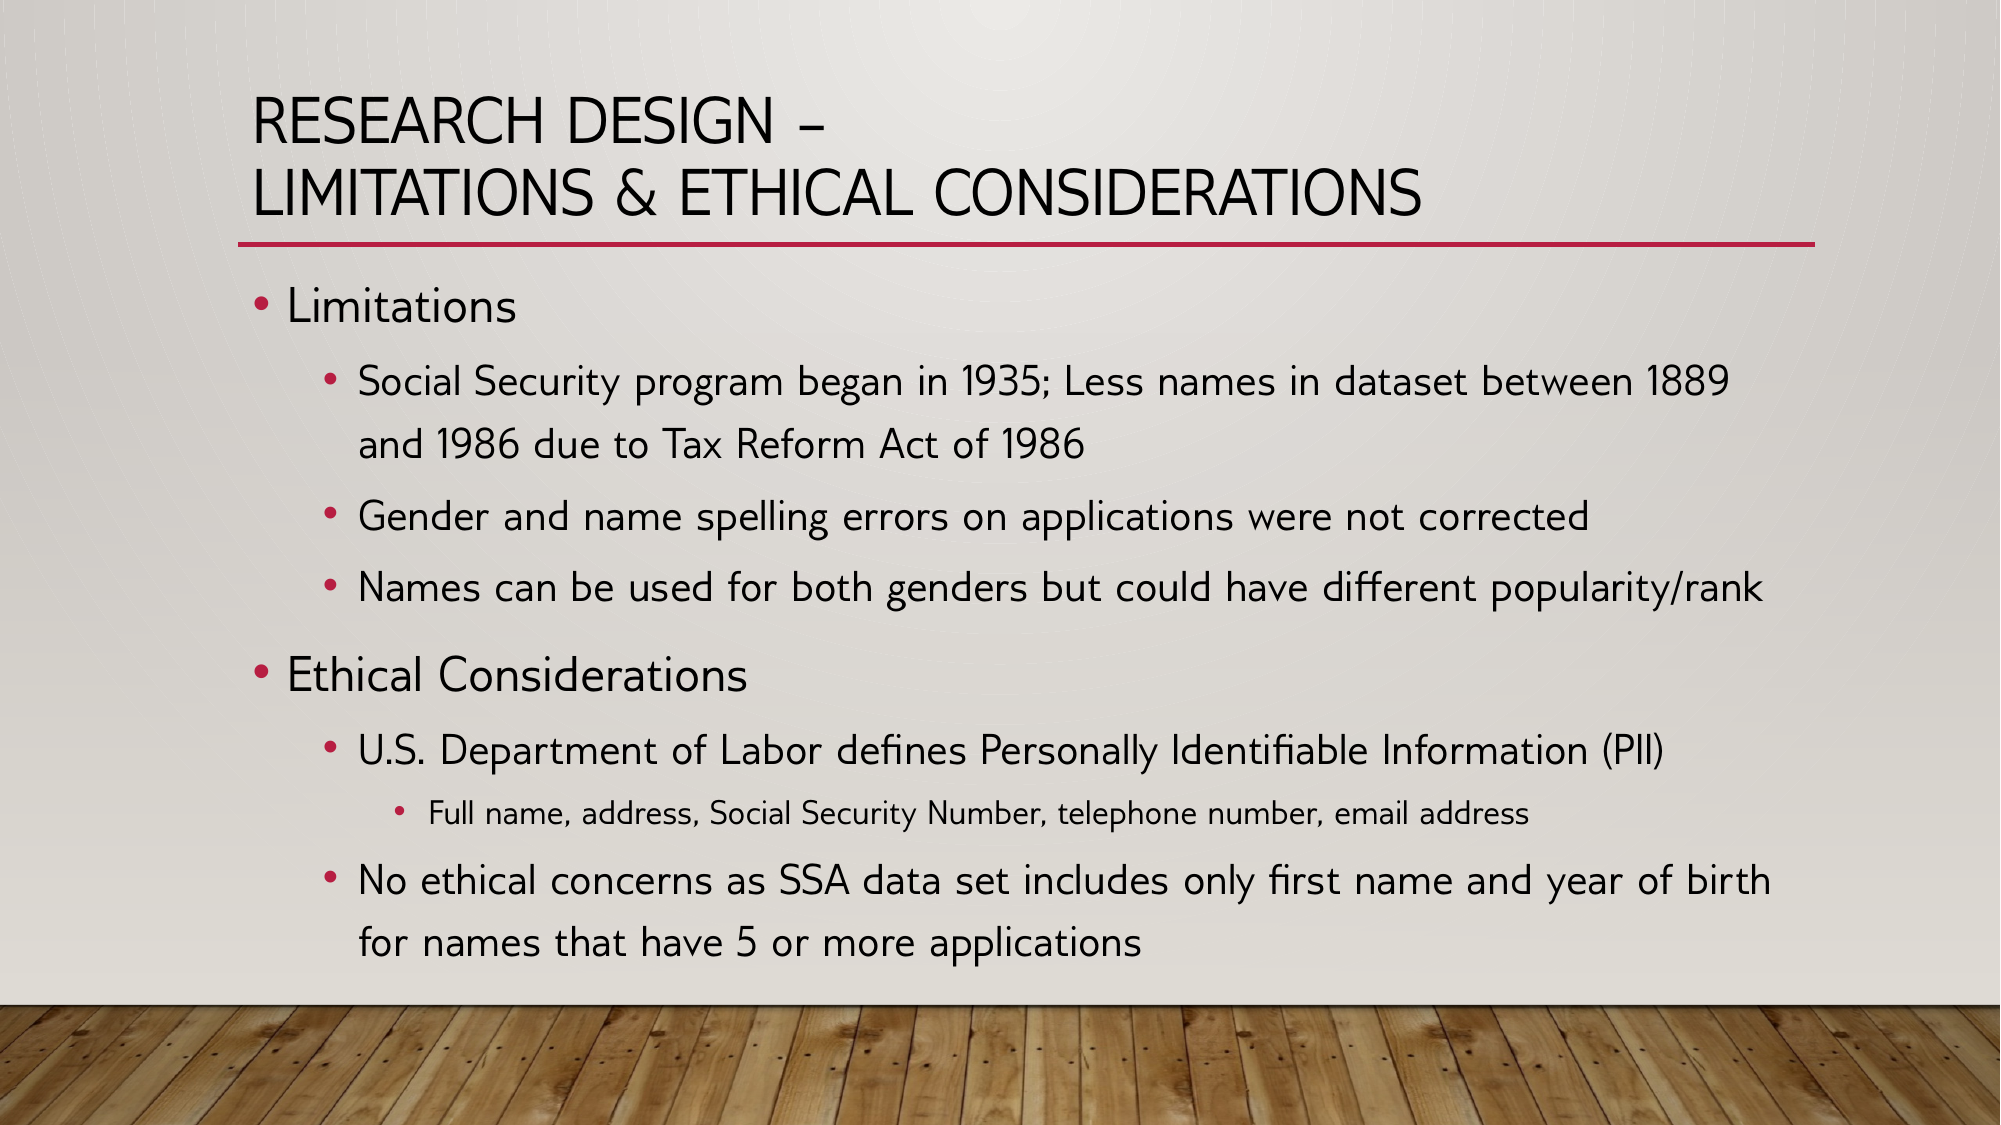

# Research design – Limitations & ethical considerations
Limitations
Social Security program began in 1935; Less names in dataset between 1889 and 1986 due to Tax Reform Act of 1986
Gender and name spelling errors on applications were not corrected
Names can be used for both genders but could have different popularity/rank
Ethical Considerations
U.S. Department of Labor defines Personally Identifiable Information (PII)
Full name, address, Social Security Number, telephone number, email address
No ethical concerns as SSA data set includes only first name and year of birth for names that have 5 or more applications